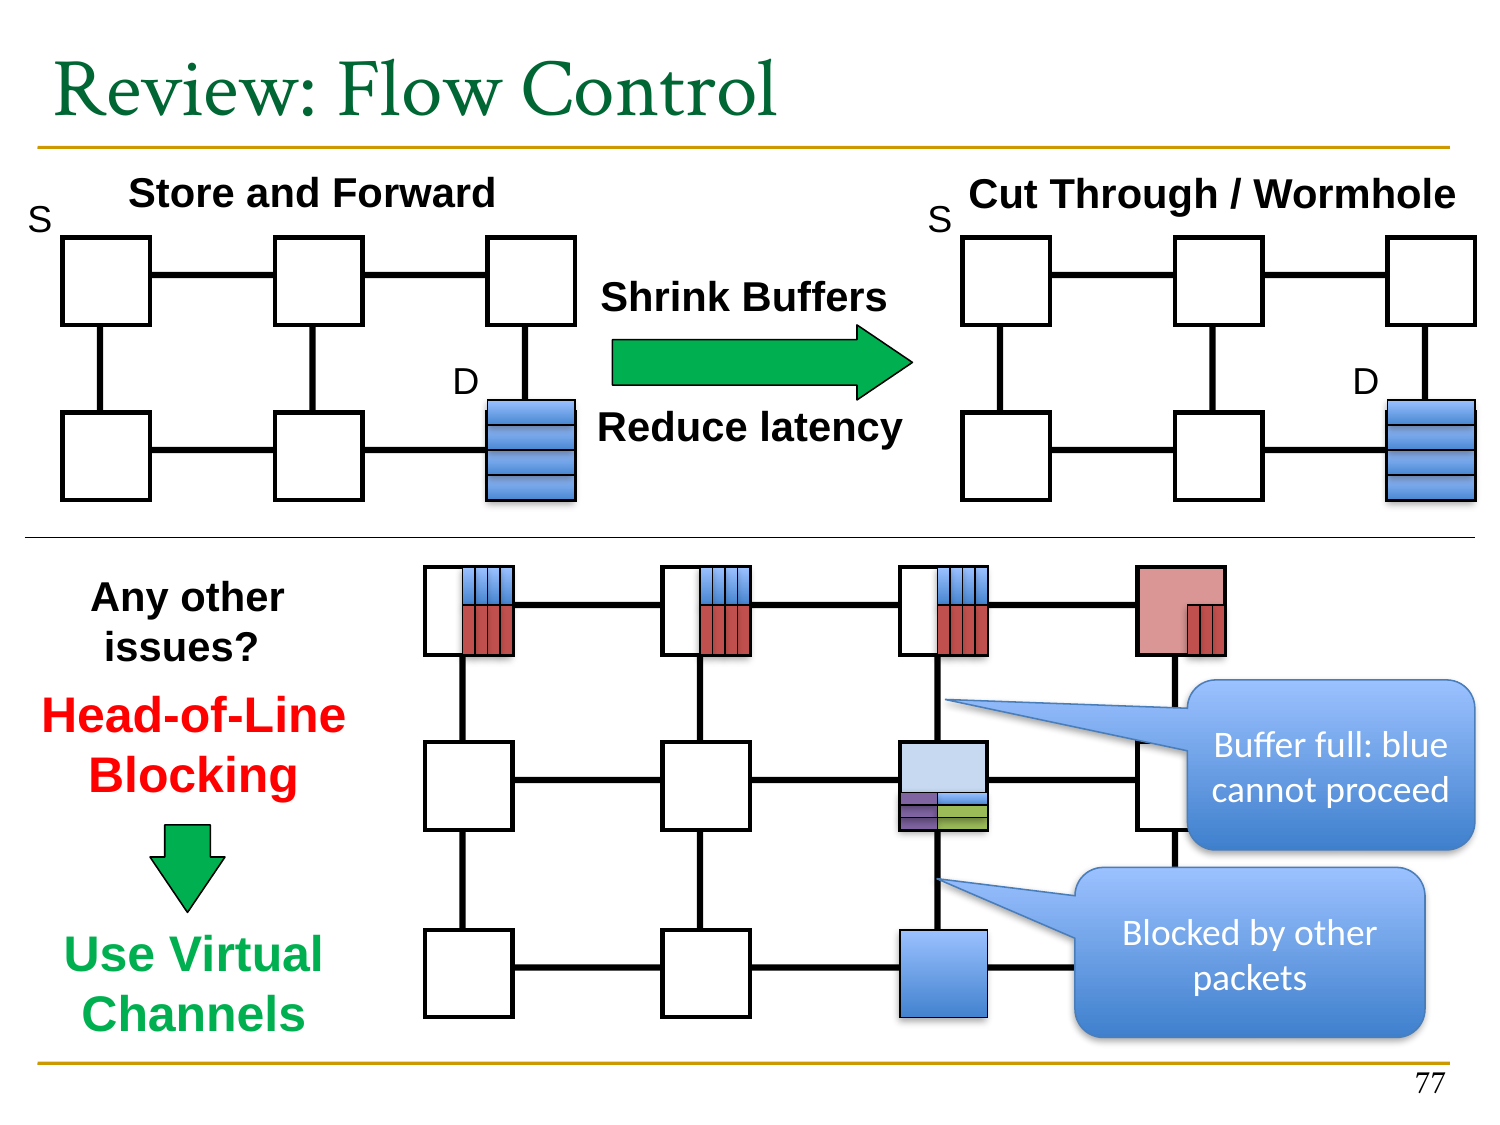

# Review: Flow Control
Store and Forward

Cut Through / Wormhole
S
S

Shrink Buffers
Reduce latency

D
D

Any other issues?

Head-of-Line
Blocking

Buffer full: blue cannot proceed

Blocked by other packets
Use Virtual
Channels

77